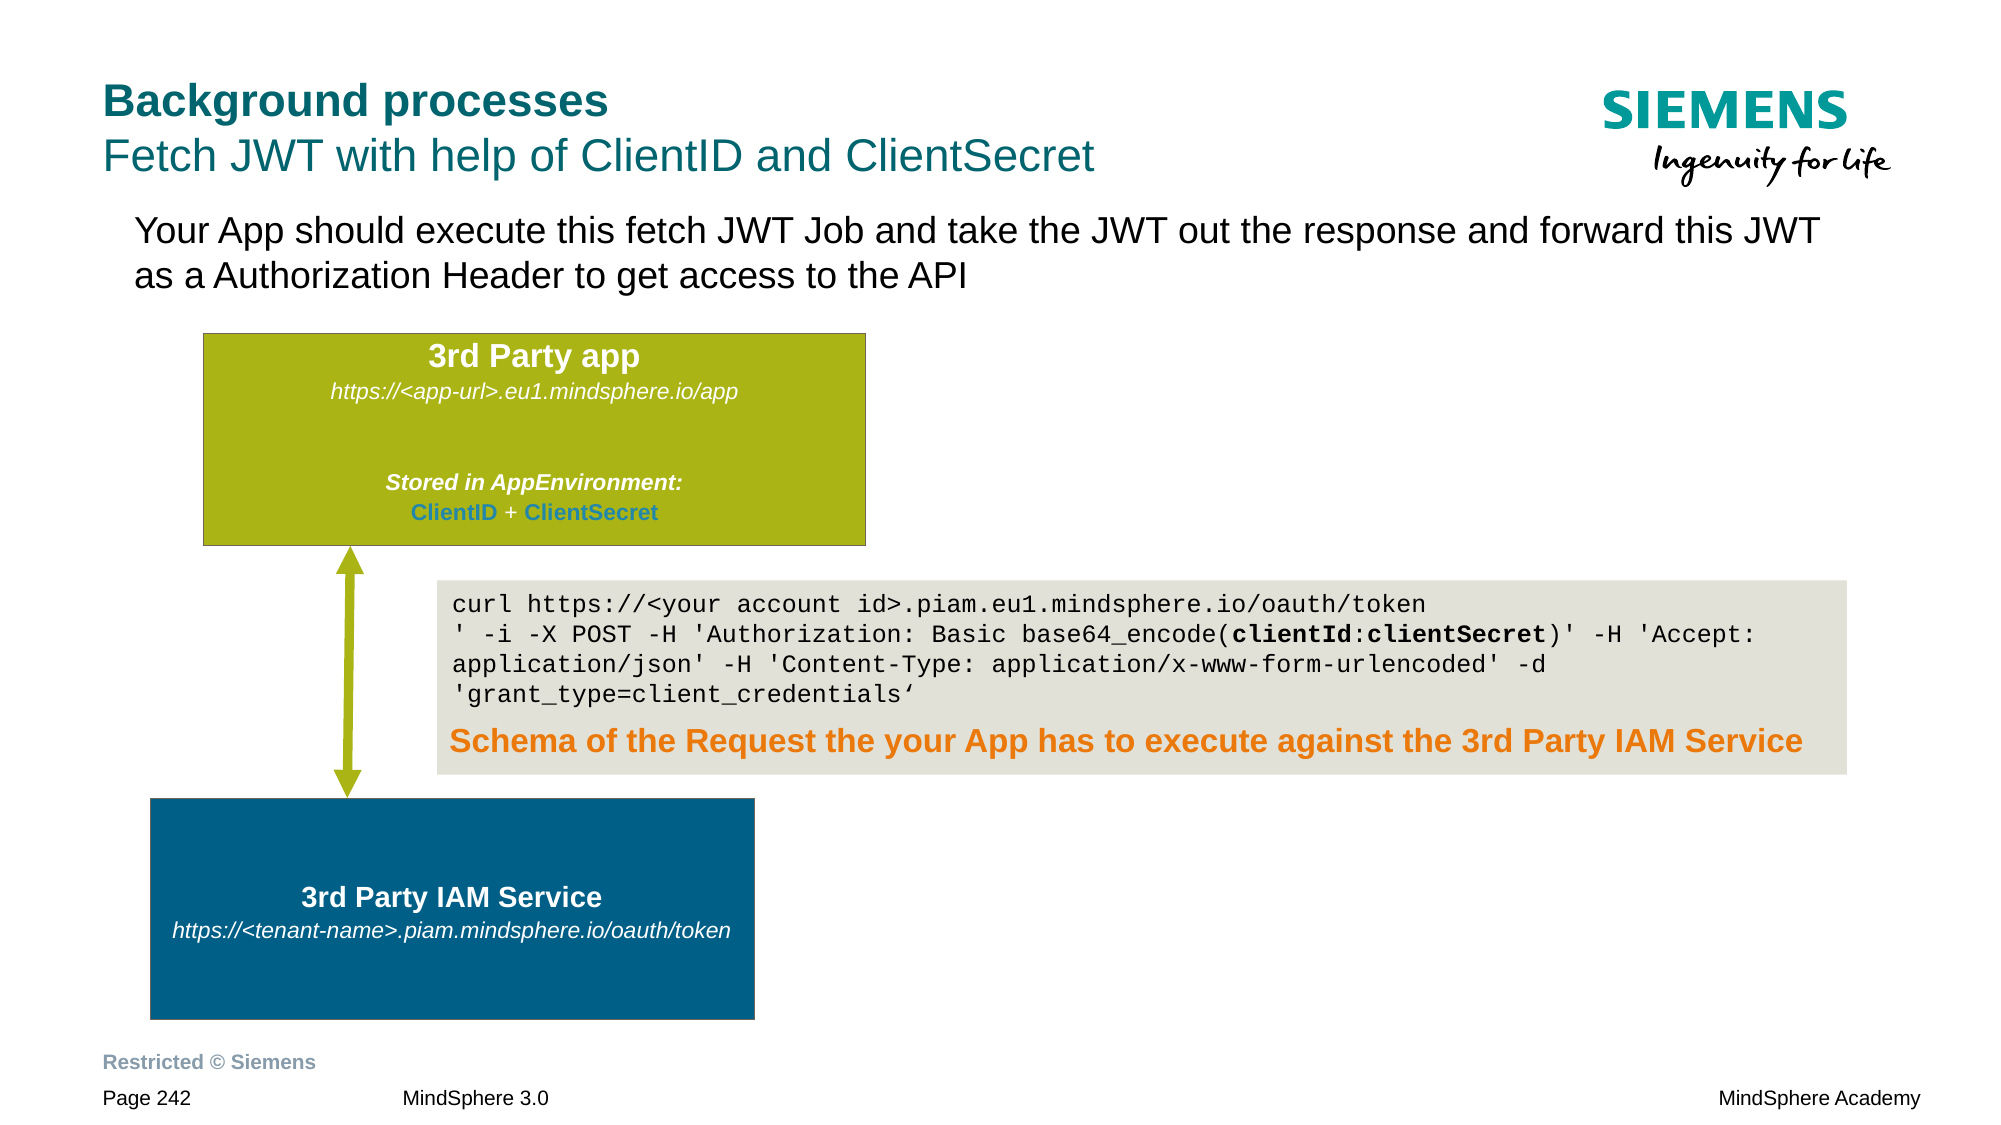

# Background processes Fetch JWT with help of ClientID and ClientSecret

Your App should execute this fetch JWT Job and take the JWT out the response and forward this JWT as a Authorization Header to get access to the API

3rd Party app
https://<app-url>.eu1.mindsphere.io/app

Stored in AppEnvironment:
ClientID + ClientSecret

curl https://<your account id>.piam.eu1.mindsphere.io/oauth/token
' -i -X POST -H 'Authorization: Basic base64_encode(clientId:clientSecret)' -H 'Accept: application/json' -H 'Content-Type: application/x-www-form-urlencoded' -d 'grant_type=client_credentials‘

Schema of the Request the your App has to execute against the 3rd Party IAM Service
3rd Party IAM Service
https://<tenant-name>.piam.mindsphere.io/oauth/token